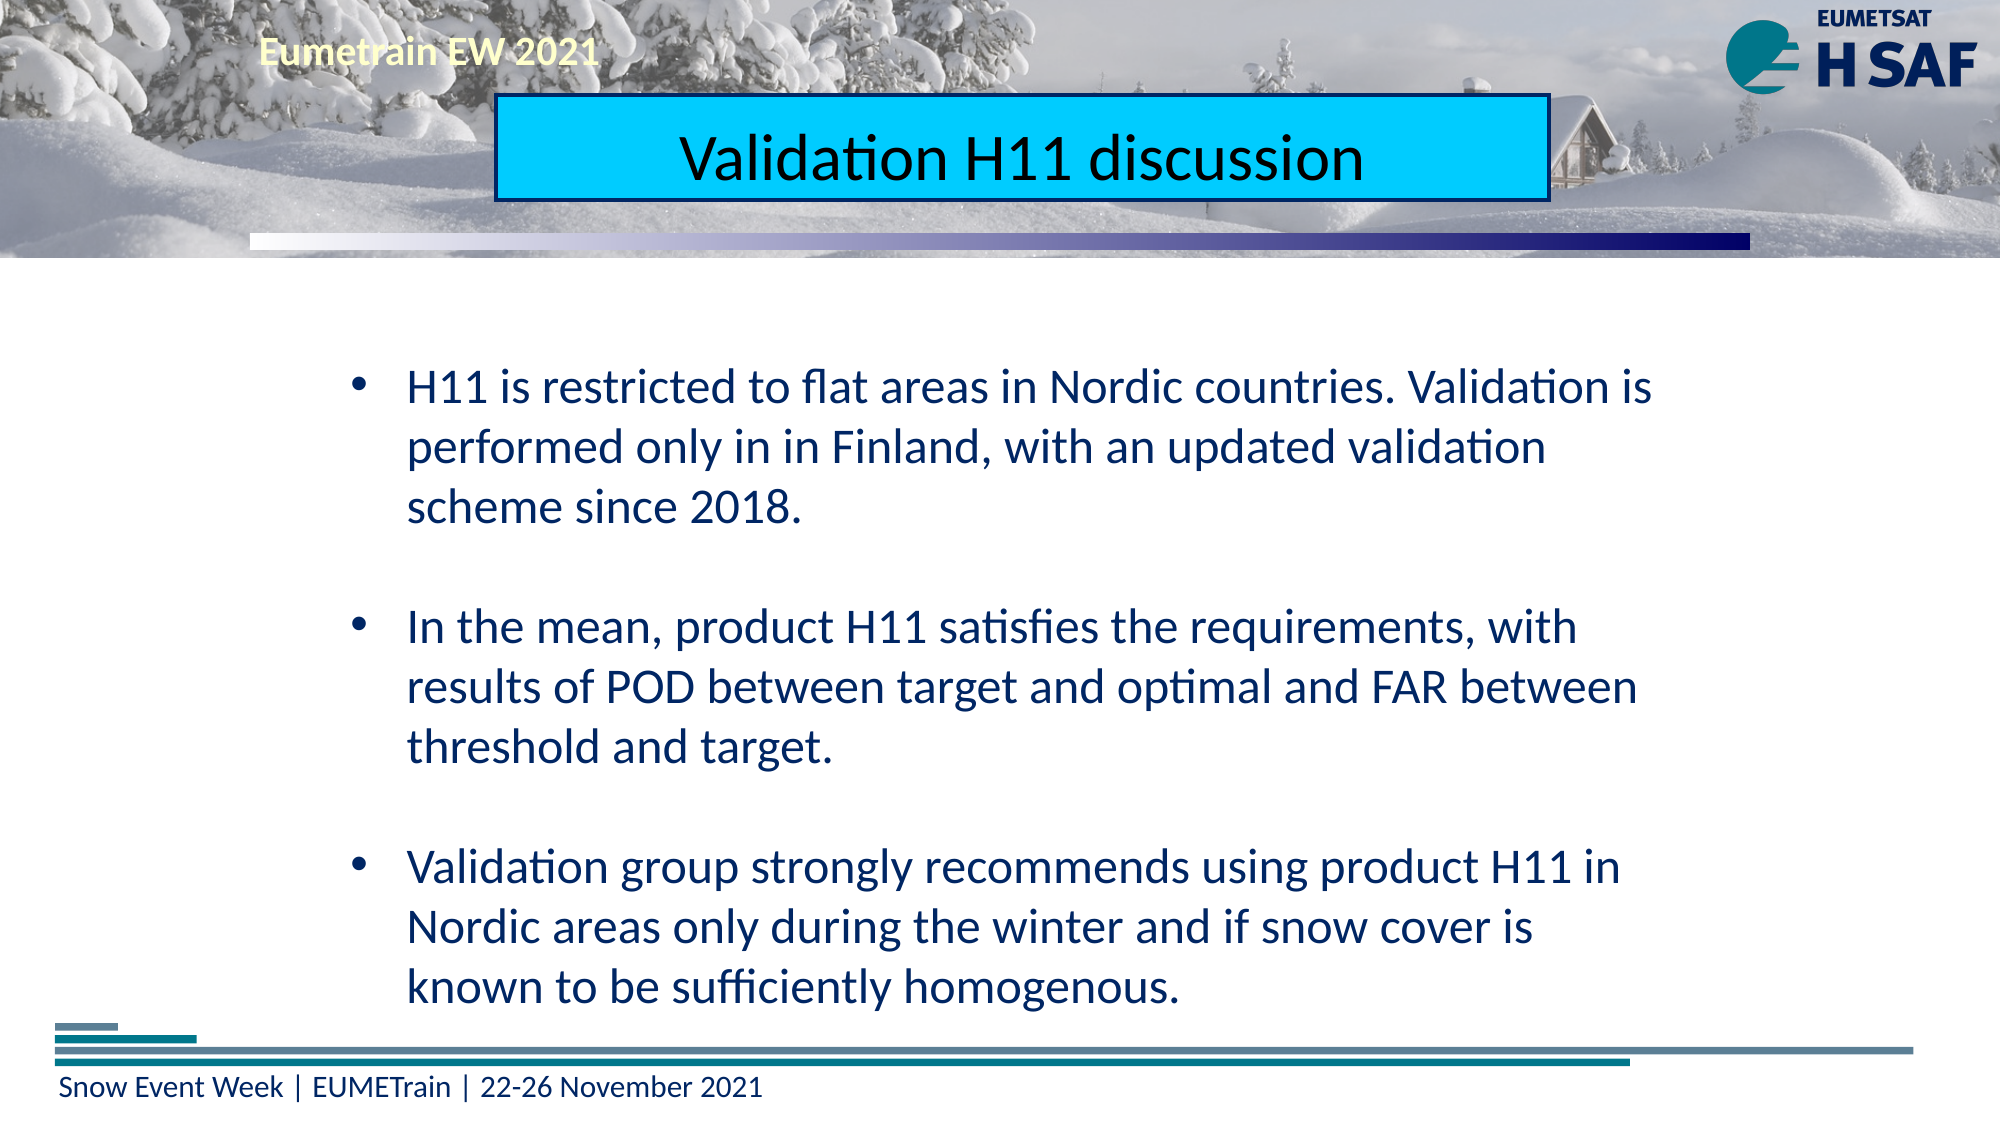

Eumetrain EW 2021
Validation H11 discussion

H11 is restricted to flat areas in Nordic countries. Validation is performed only in in Finland, with an updated validation scheme since 2018.

In the mean, product H11 satisfies the requirements, with results of POD between target and optimal and FAR between threshold and target.

Validation group strongly recommends using product H11 in Nordic areas only during the winter and if snow cover is known to be sufficiently homogenous.